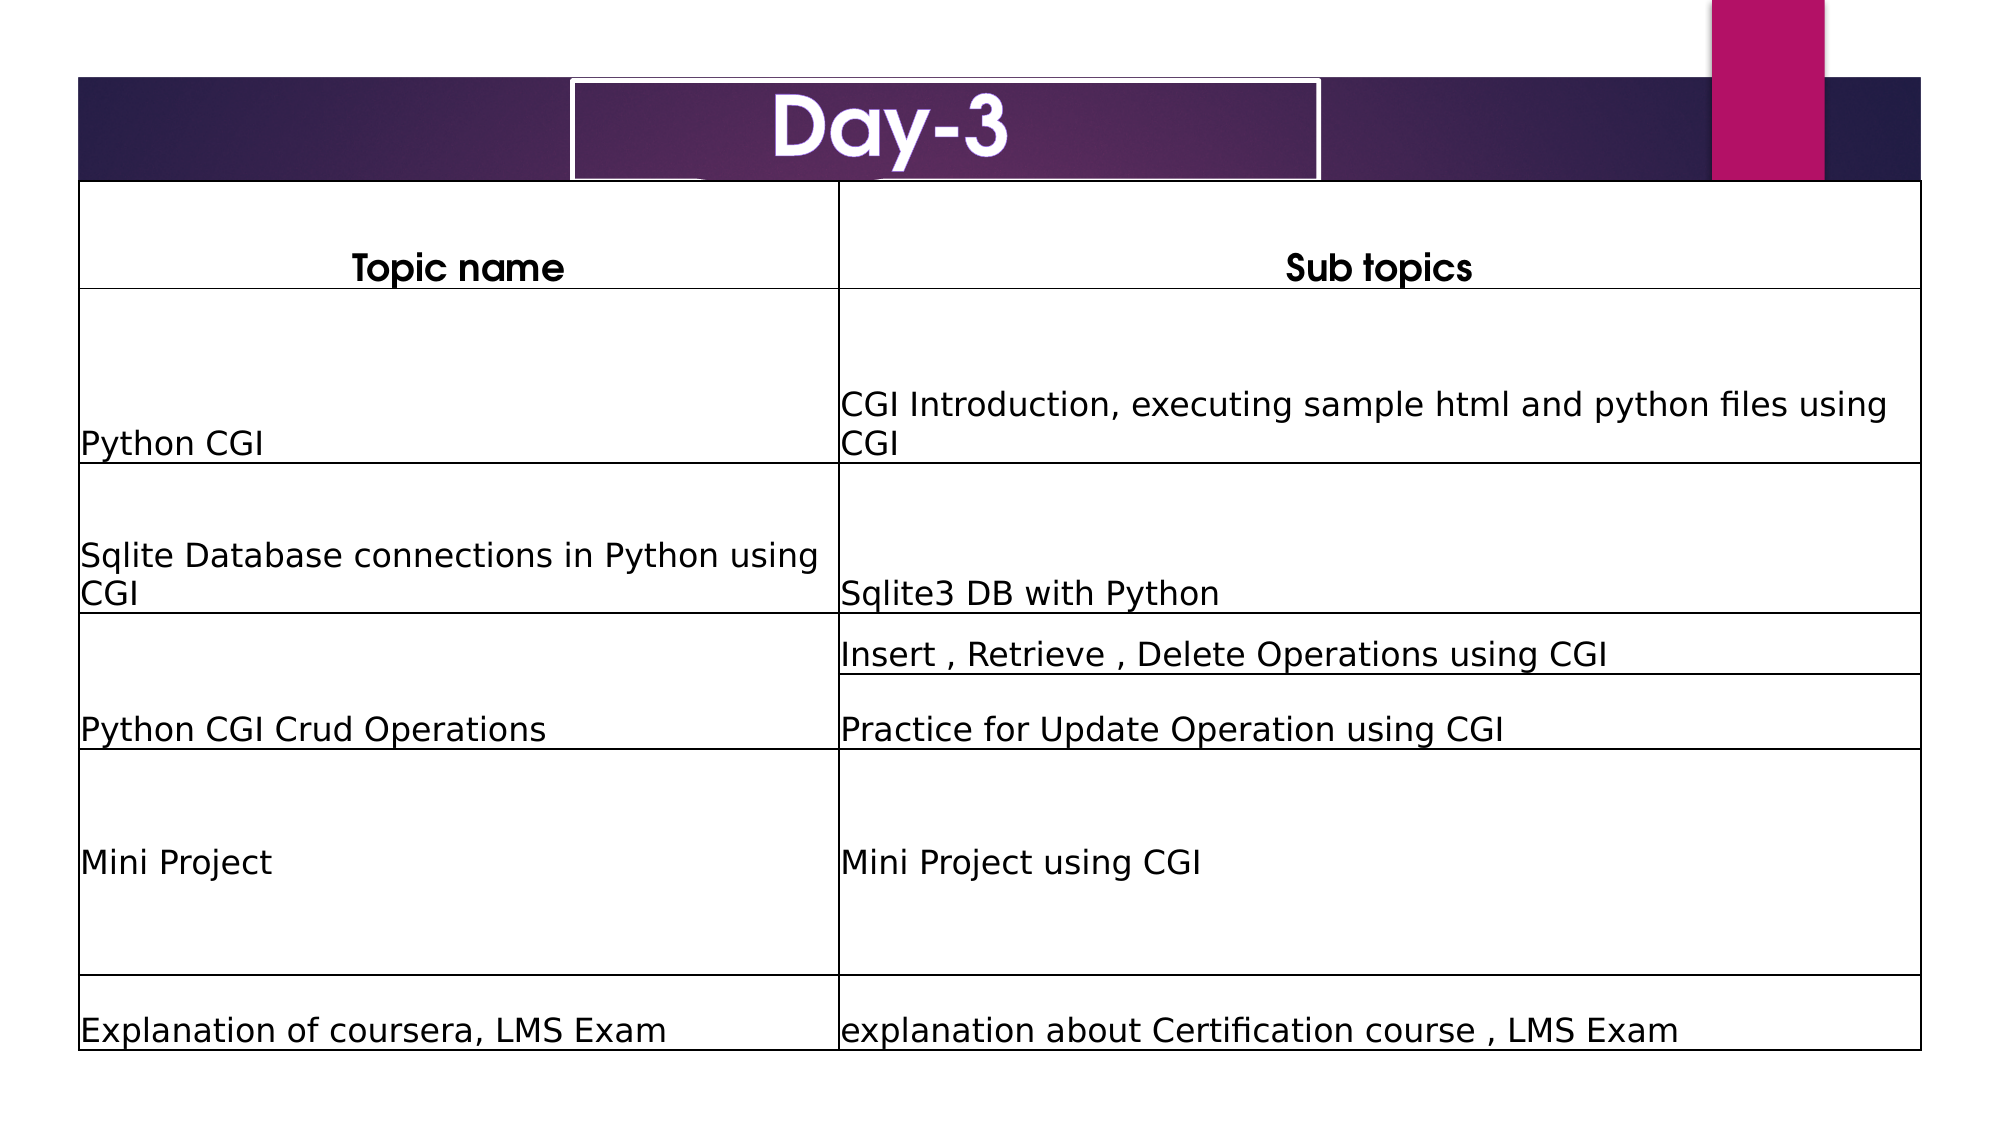

Day-3

| Topic name | Sub topics |
| --- | --- |
| Python CGI | CGI Introduction, executing sample html and python files using CGI |
| Sqlite Database connections in Python using CGI | Sqlite3 DB with Python |
| Python CGI Crud Operations | Insert , Retrieve , Delete Operations using CGI |
|  | Practice for Update Operation using CGI |
| Mini Project | Mini Project using CGI |
| Explanation of coursera, LMS Exam | explanation about Certification course , LMS Exam |